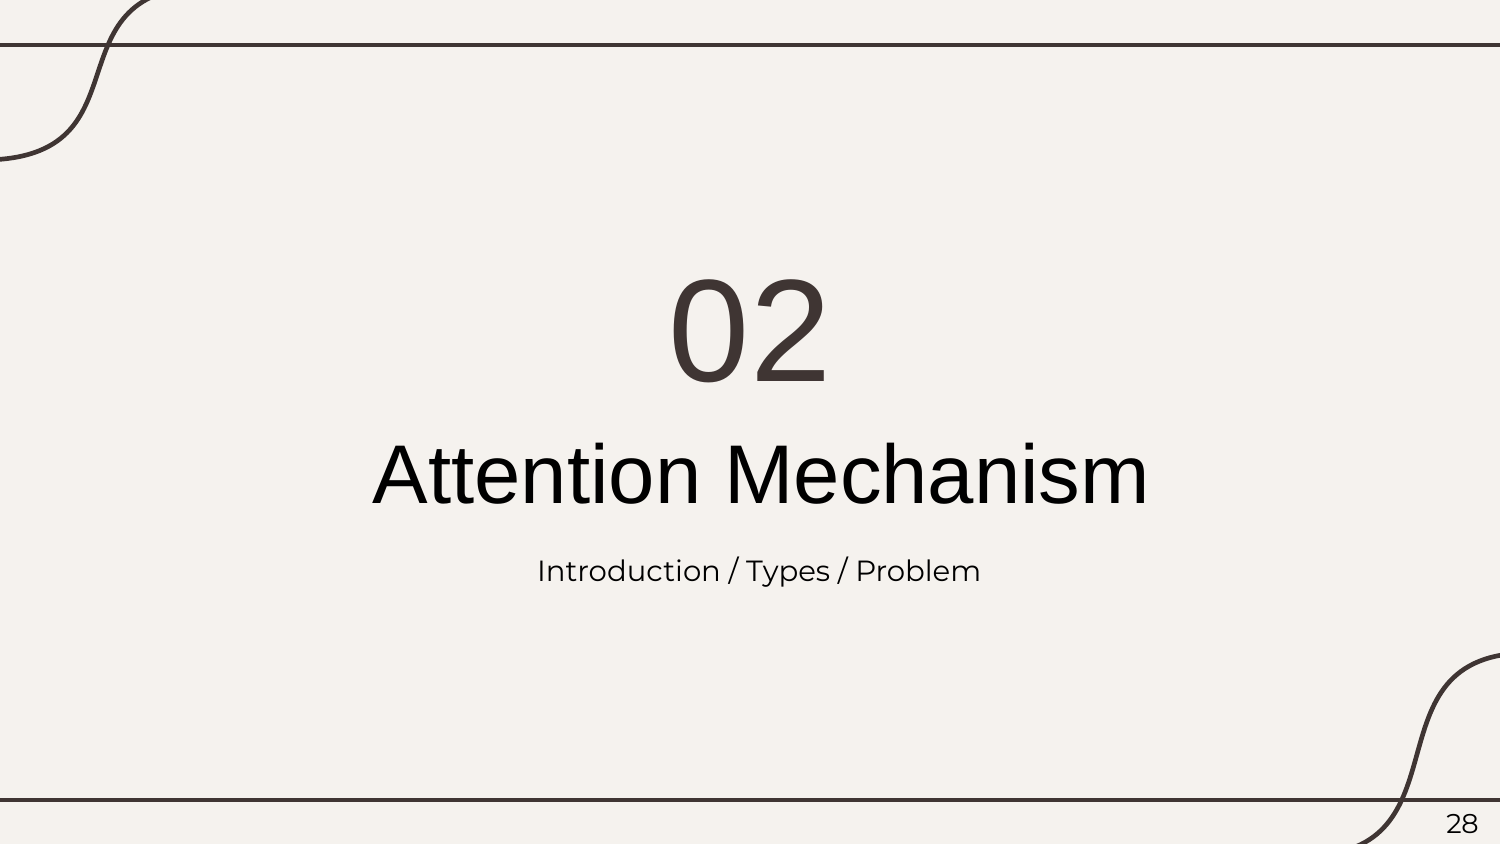

02
# Attention Mechanism
Introduction / Types / Problem
28